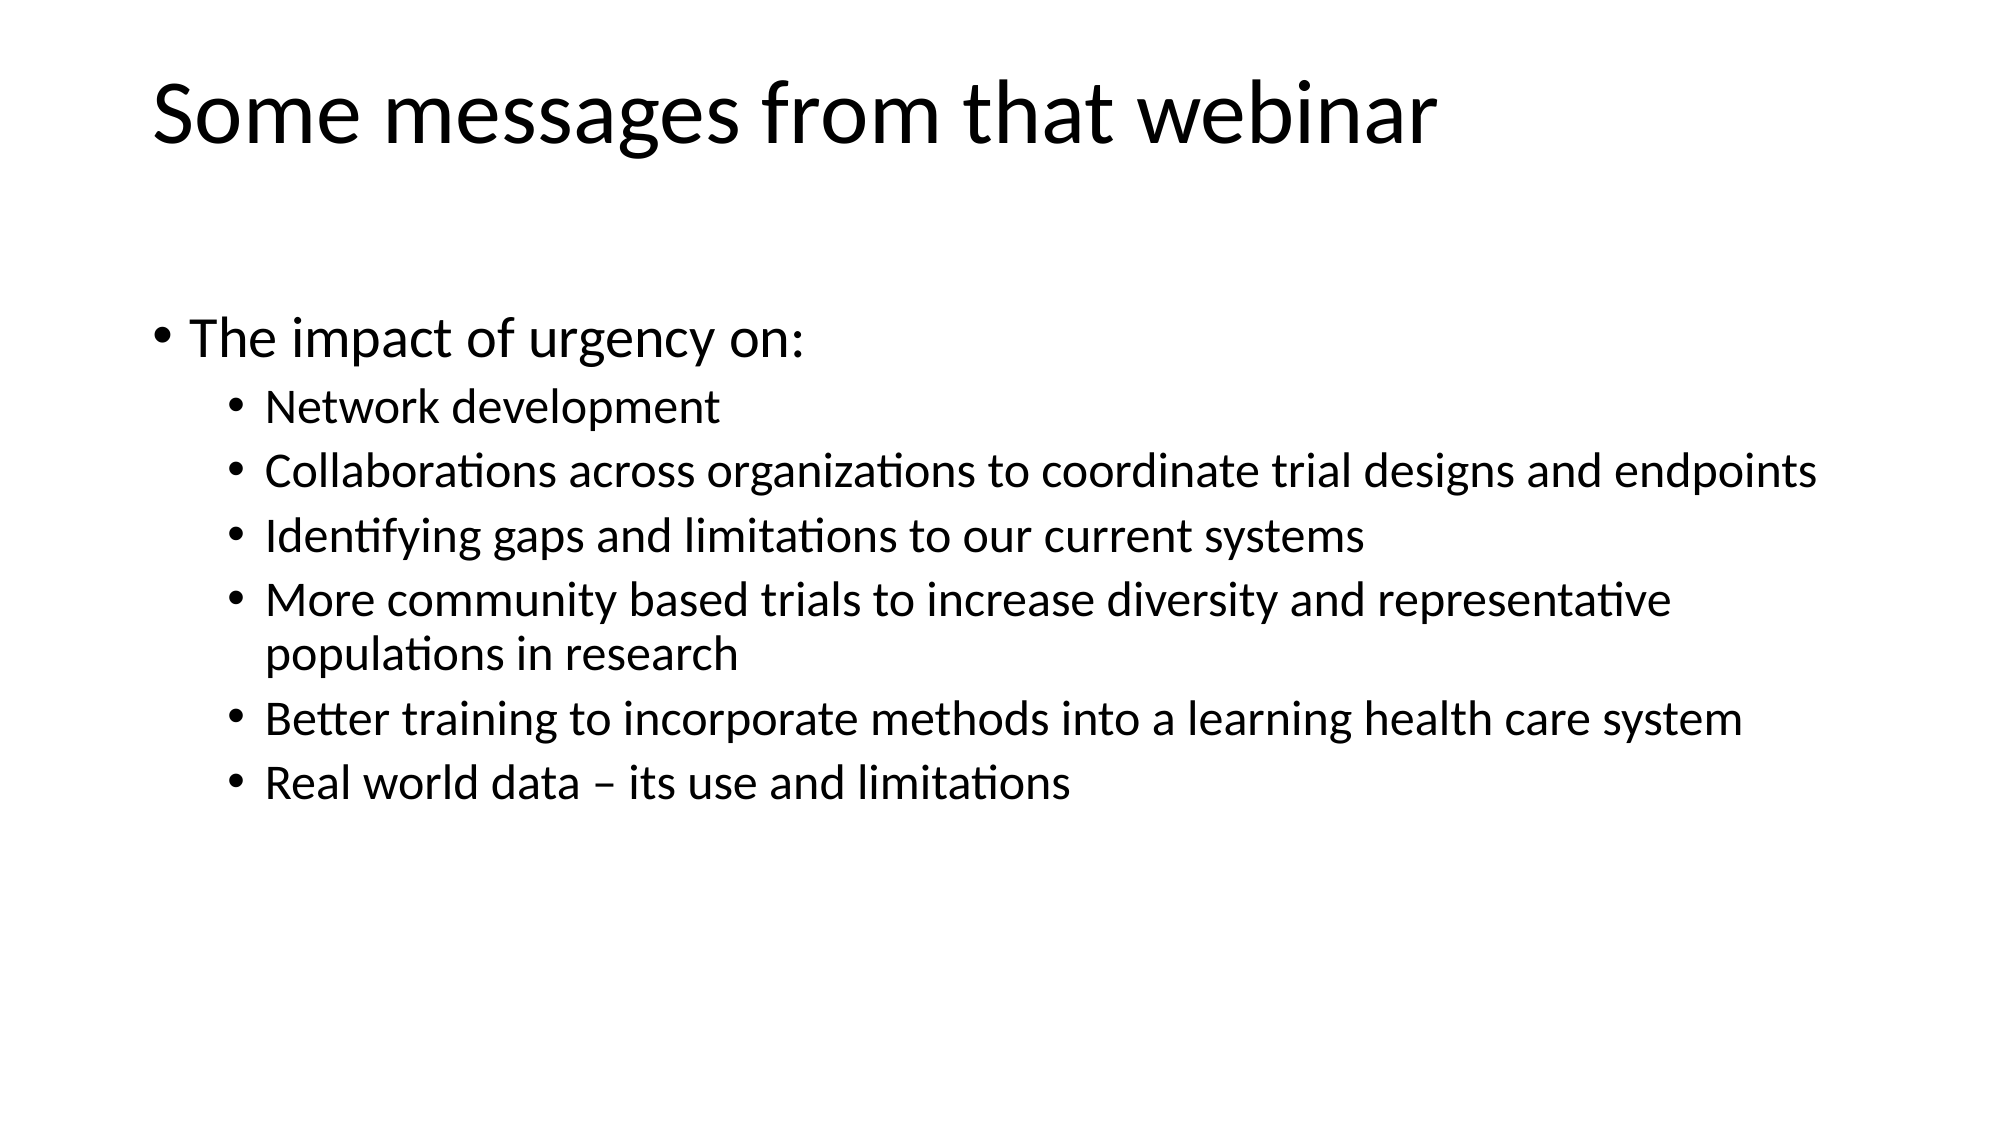

# Some messages from that webinar
The impact of urgency on:
Network development
Collaborations across organizations to coordinate trial designs and endpoints
Identifying gaps and limitations to our current systems
More community based trials to increase diversity and representative populations in research
Better training to incorporate methods into a learning health care system
Real world data – its use and limitations